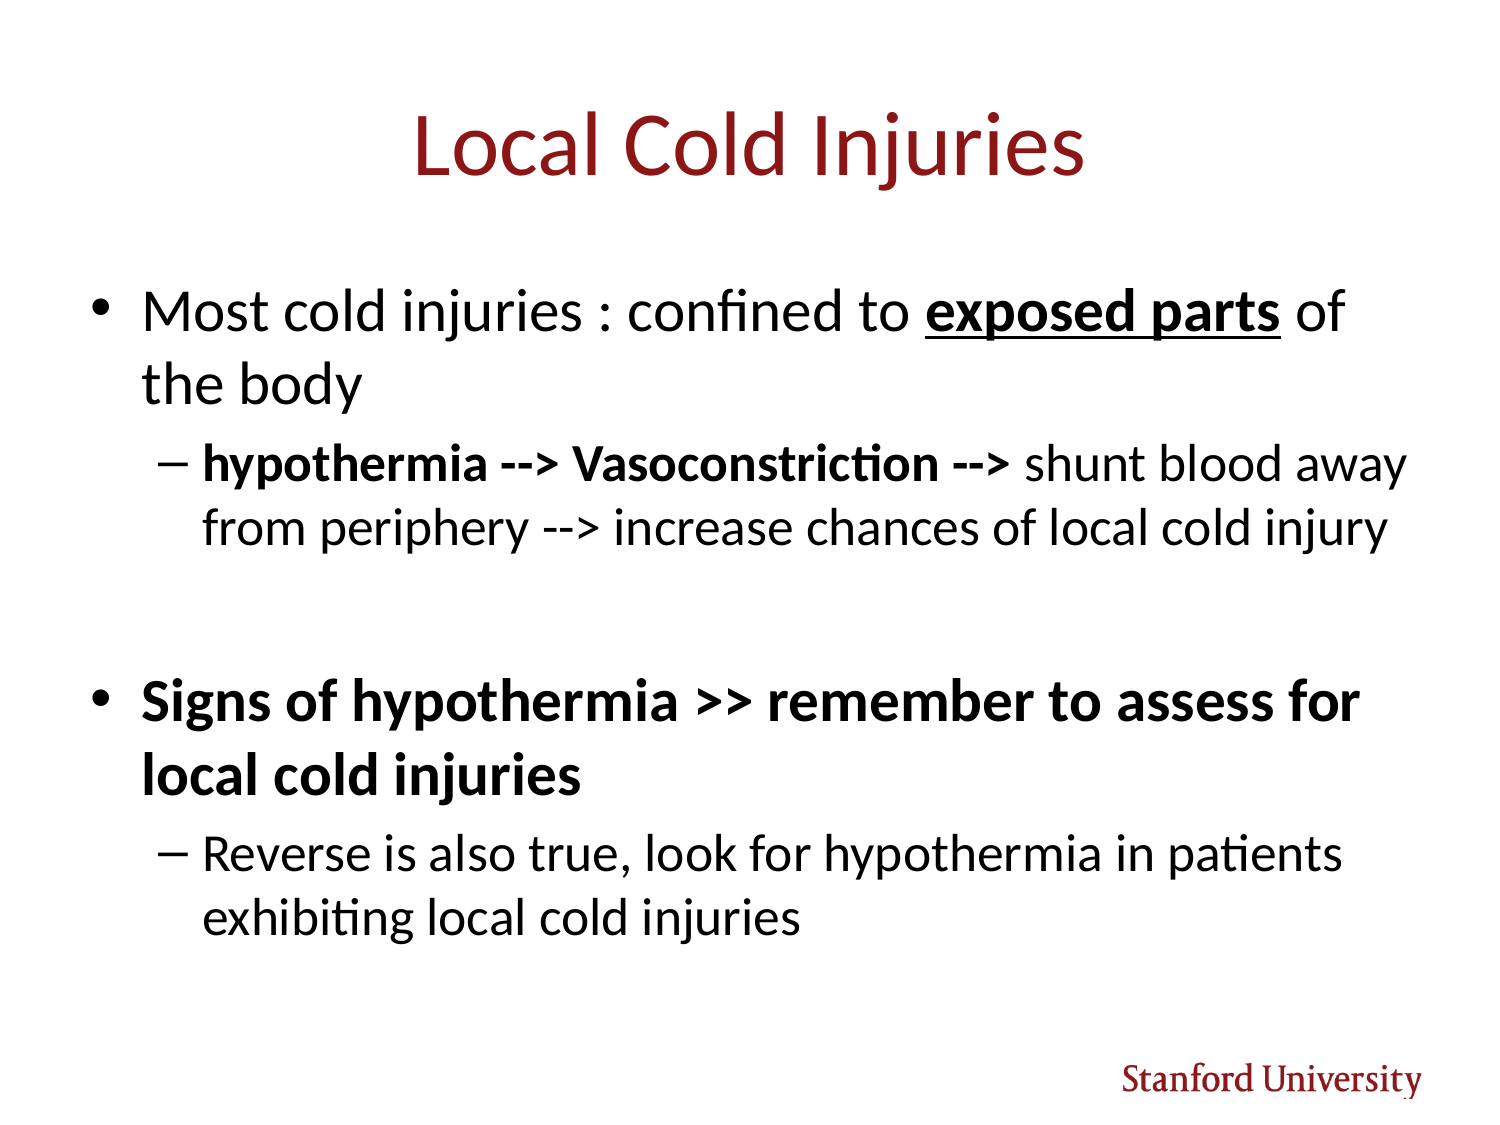

# Local Cold Injuries
Most cold injuries : confined to exposed parts of the body
hypothermia --> Vasoconstriction --> shunt blood away from periphery --> increase chances of local cold injury

Signs of hypothermia >> remember to assess for local cold injuries
Reverse is also true, look for hypothermia in patients exhibiting local cold injuries